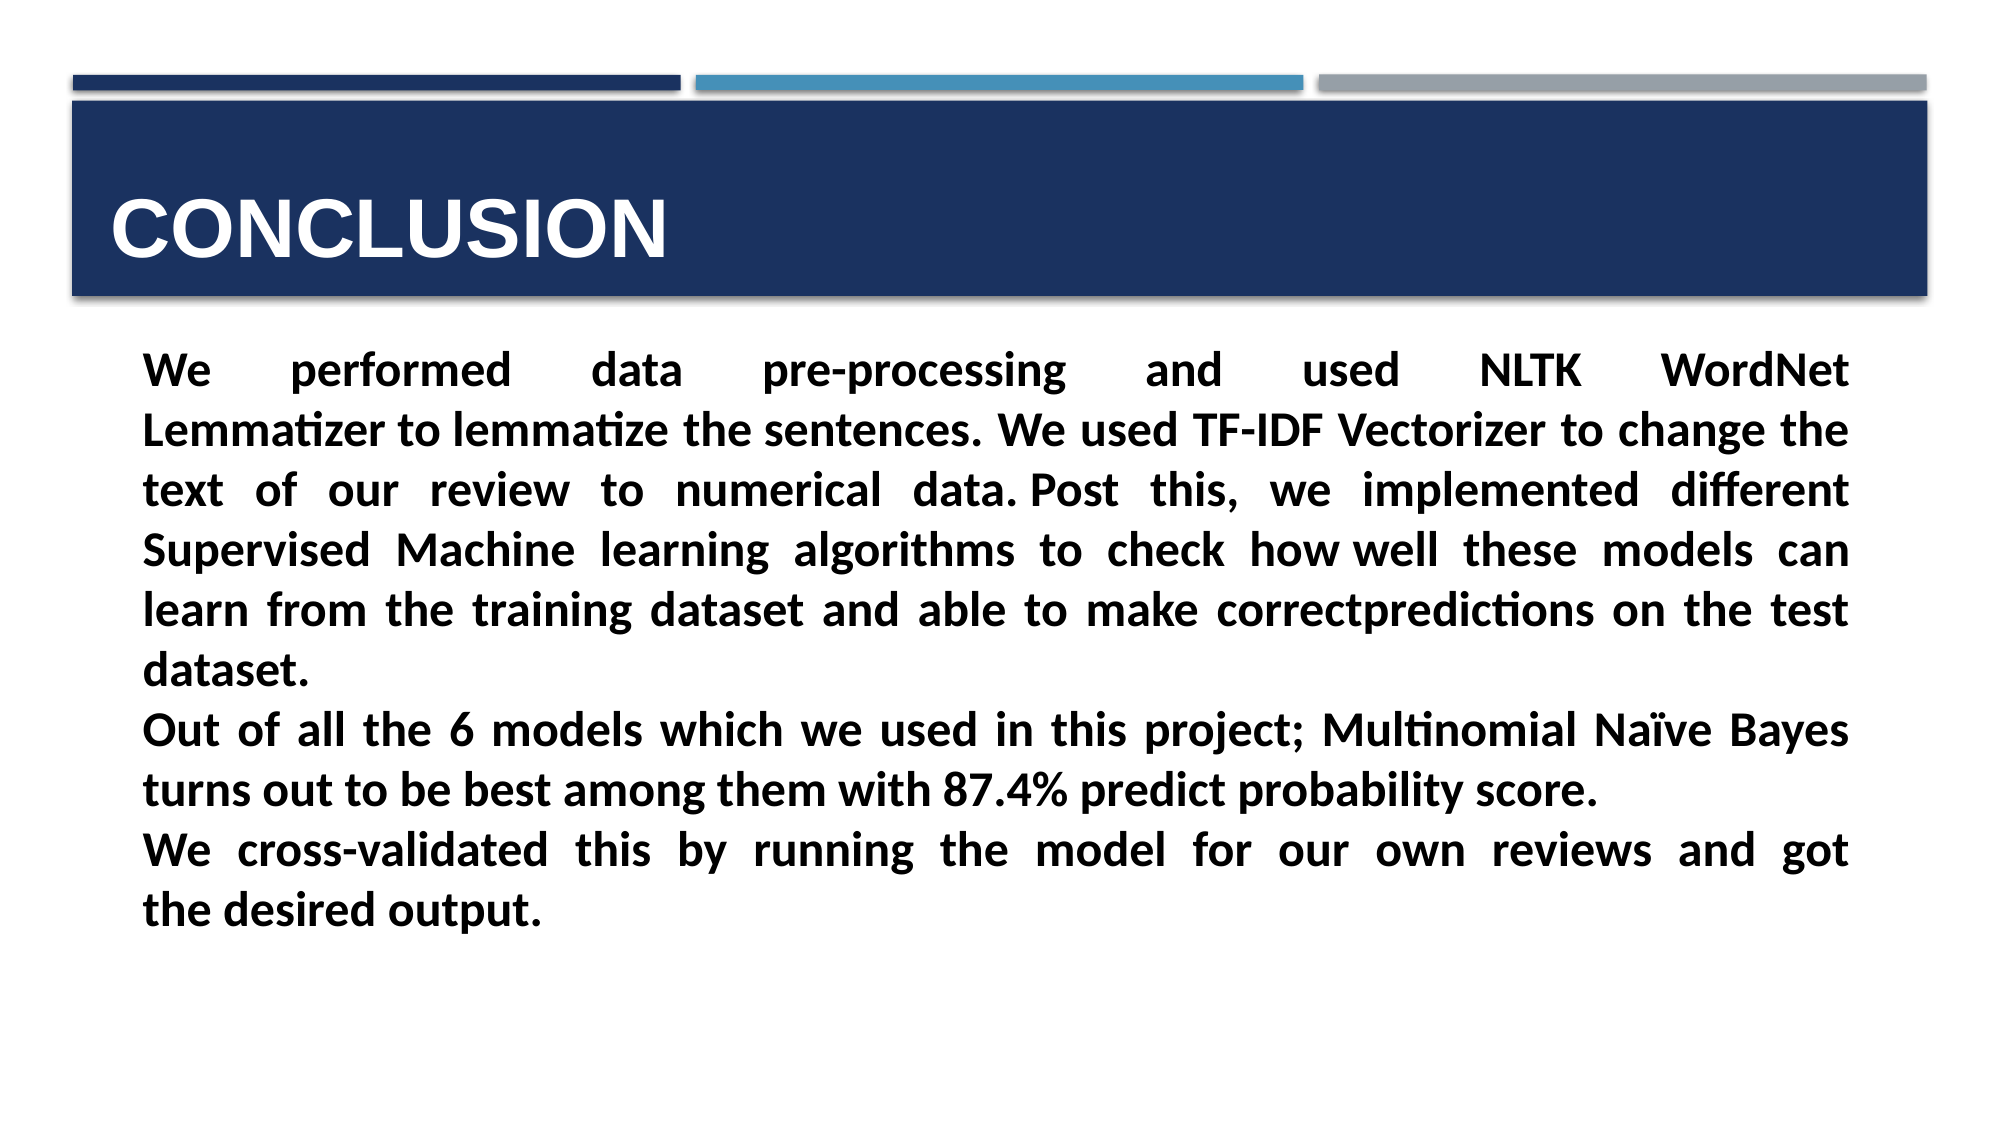

# Conclusion
We performed data pre-processing and used NLTK WordNet Lemmatizer to lemmatize the sentences. We used TF-IDF Vectorizer to change the text of our review to numerical data. Post this, we implemented different Supervised Machine learning algorithms to check how well these models can learn from the training dataset and able to make correctpredictions on the test dataset.
Out of all the 6 models which we used in this project; Multinomial Naïve Bayes turns out to be best among them with 87.4% predict probability score.
We cross-validated this by running the model for our own reviews and got the desired output.